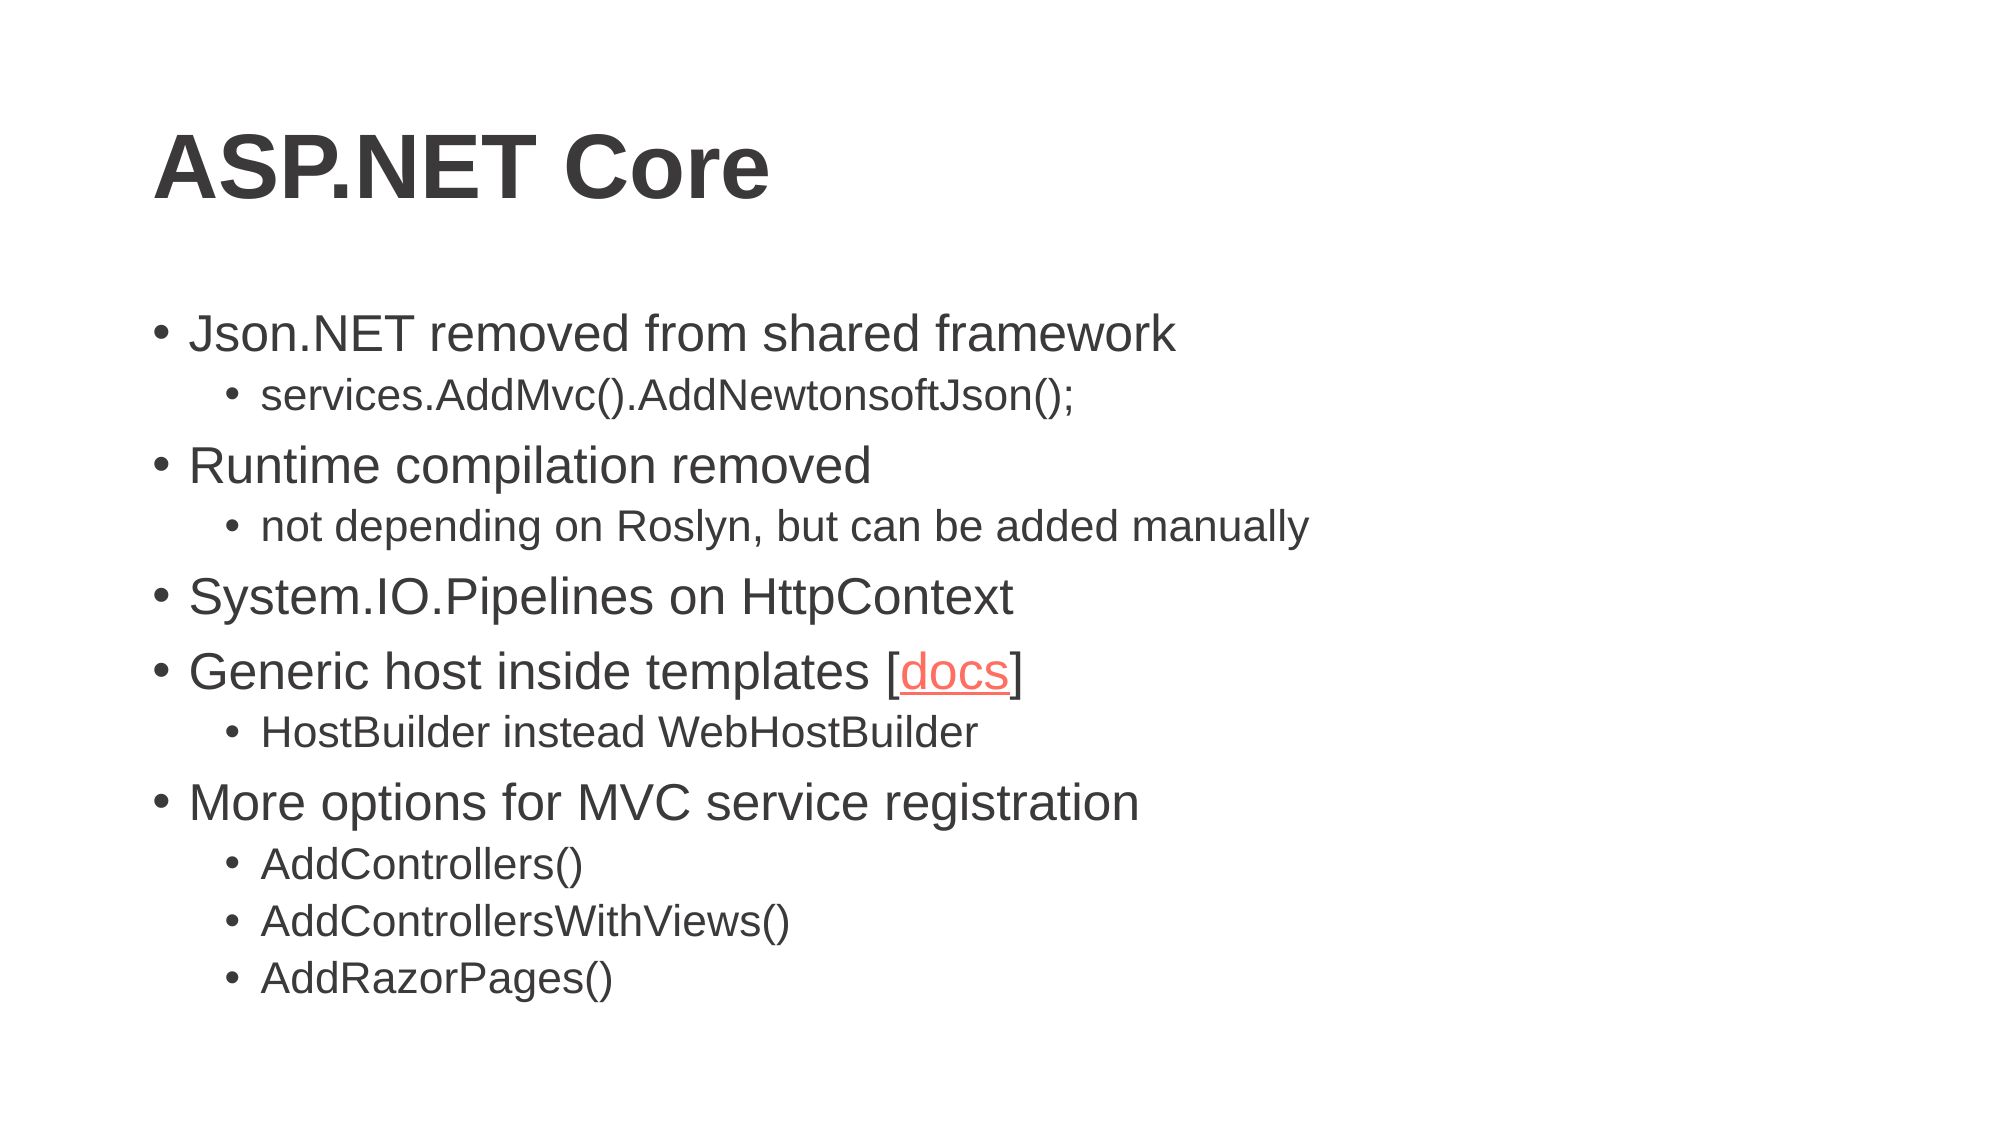

# ASP.NET Core
Json.NET removed from shared framework
services.AddMvc().AddNewtonsoftJson();
Runtime compilation removed
not depending on Roslyn, but can be added manually
System.IO.Pipelines on HttpContext
Generic host inside templates [docs]
HostBuilder instead WebHostBuilder
More options for MVC service registration
AddControllers()
AddControllersWithViews()
AddRazorPages()